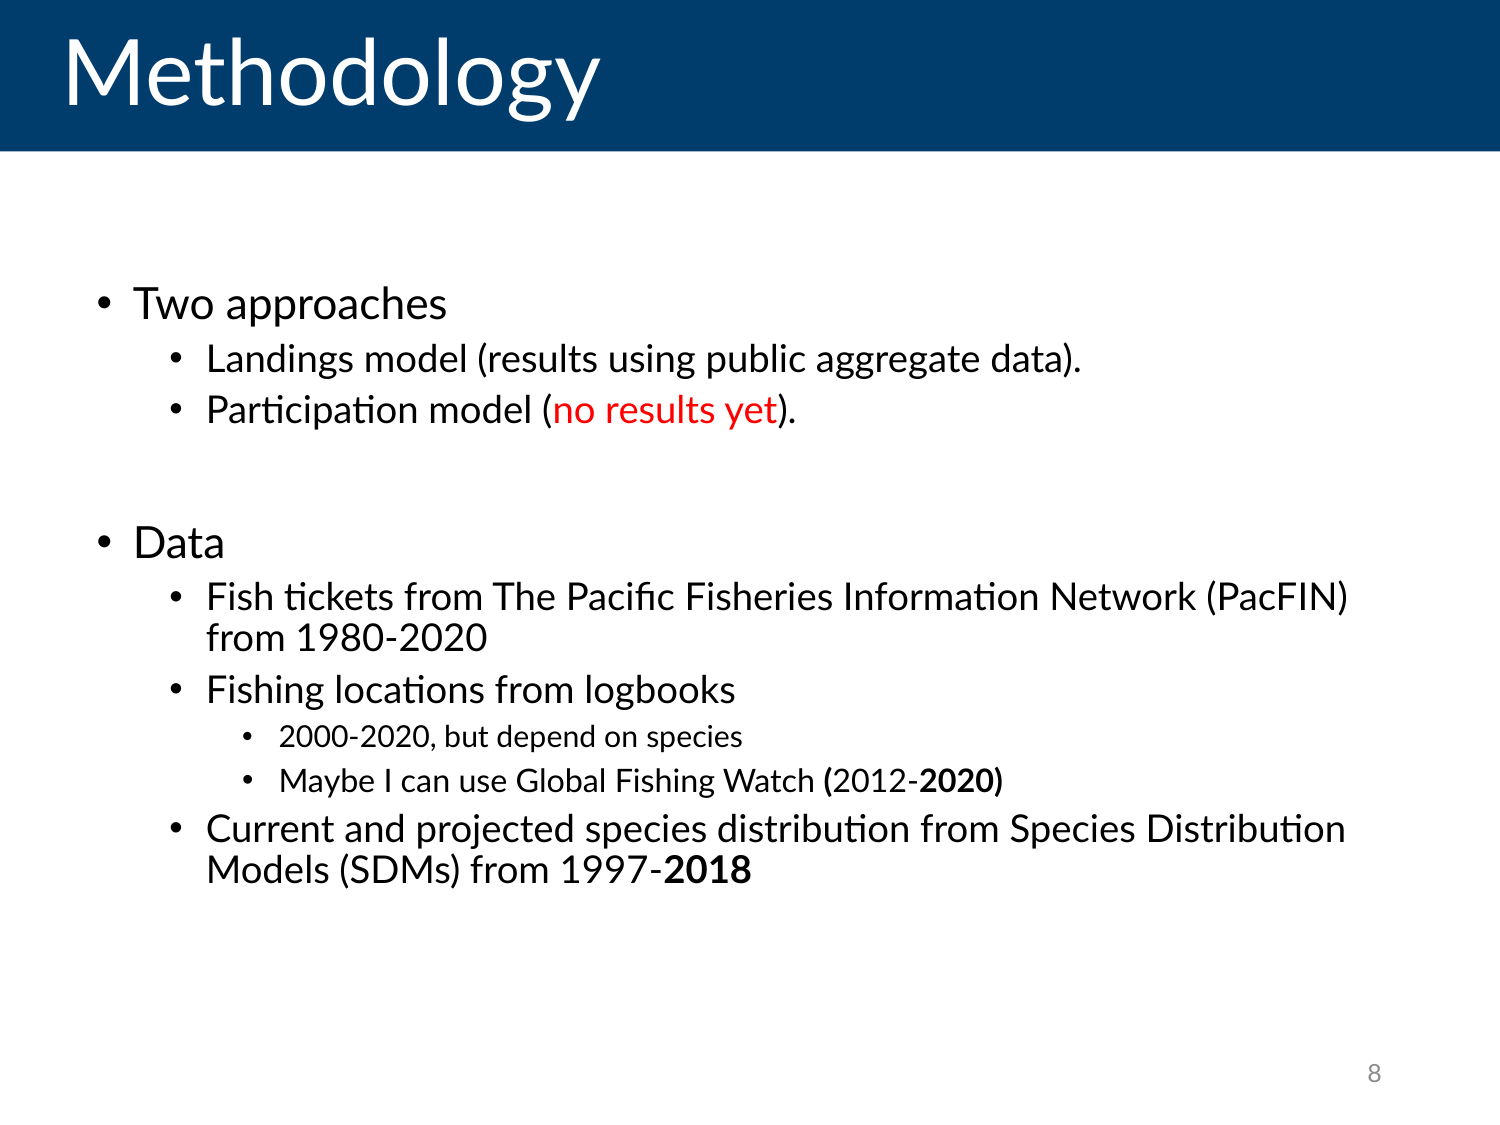

Methodology
Two approaches
Landings model (results using public aggregate data).
Participation model (no results yet).

Data
Fish tickets from The Pacific Fisheries Information Network (PacFIN) from 1980-2020
Fishing locations from logbooks
2000-2020, but depend on species
Maybe I can use Global Fishing Watch (2012-2020)
Current and projected species distribution from Species Distribution Models (SDMs) from 1997-2018
8